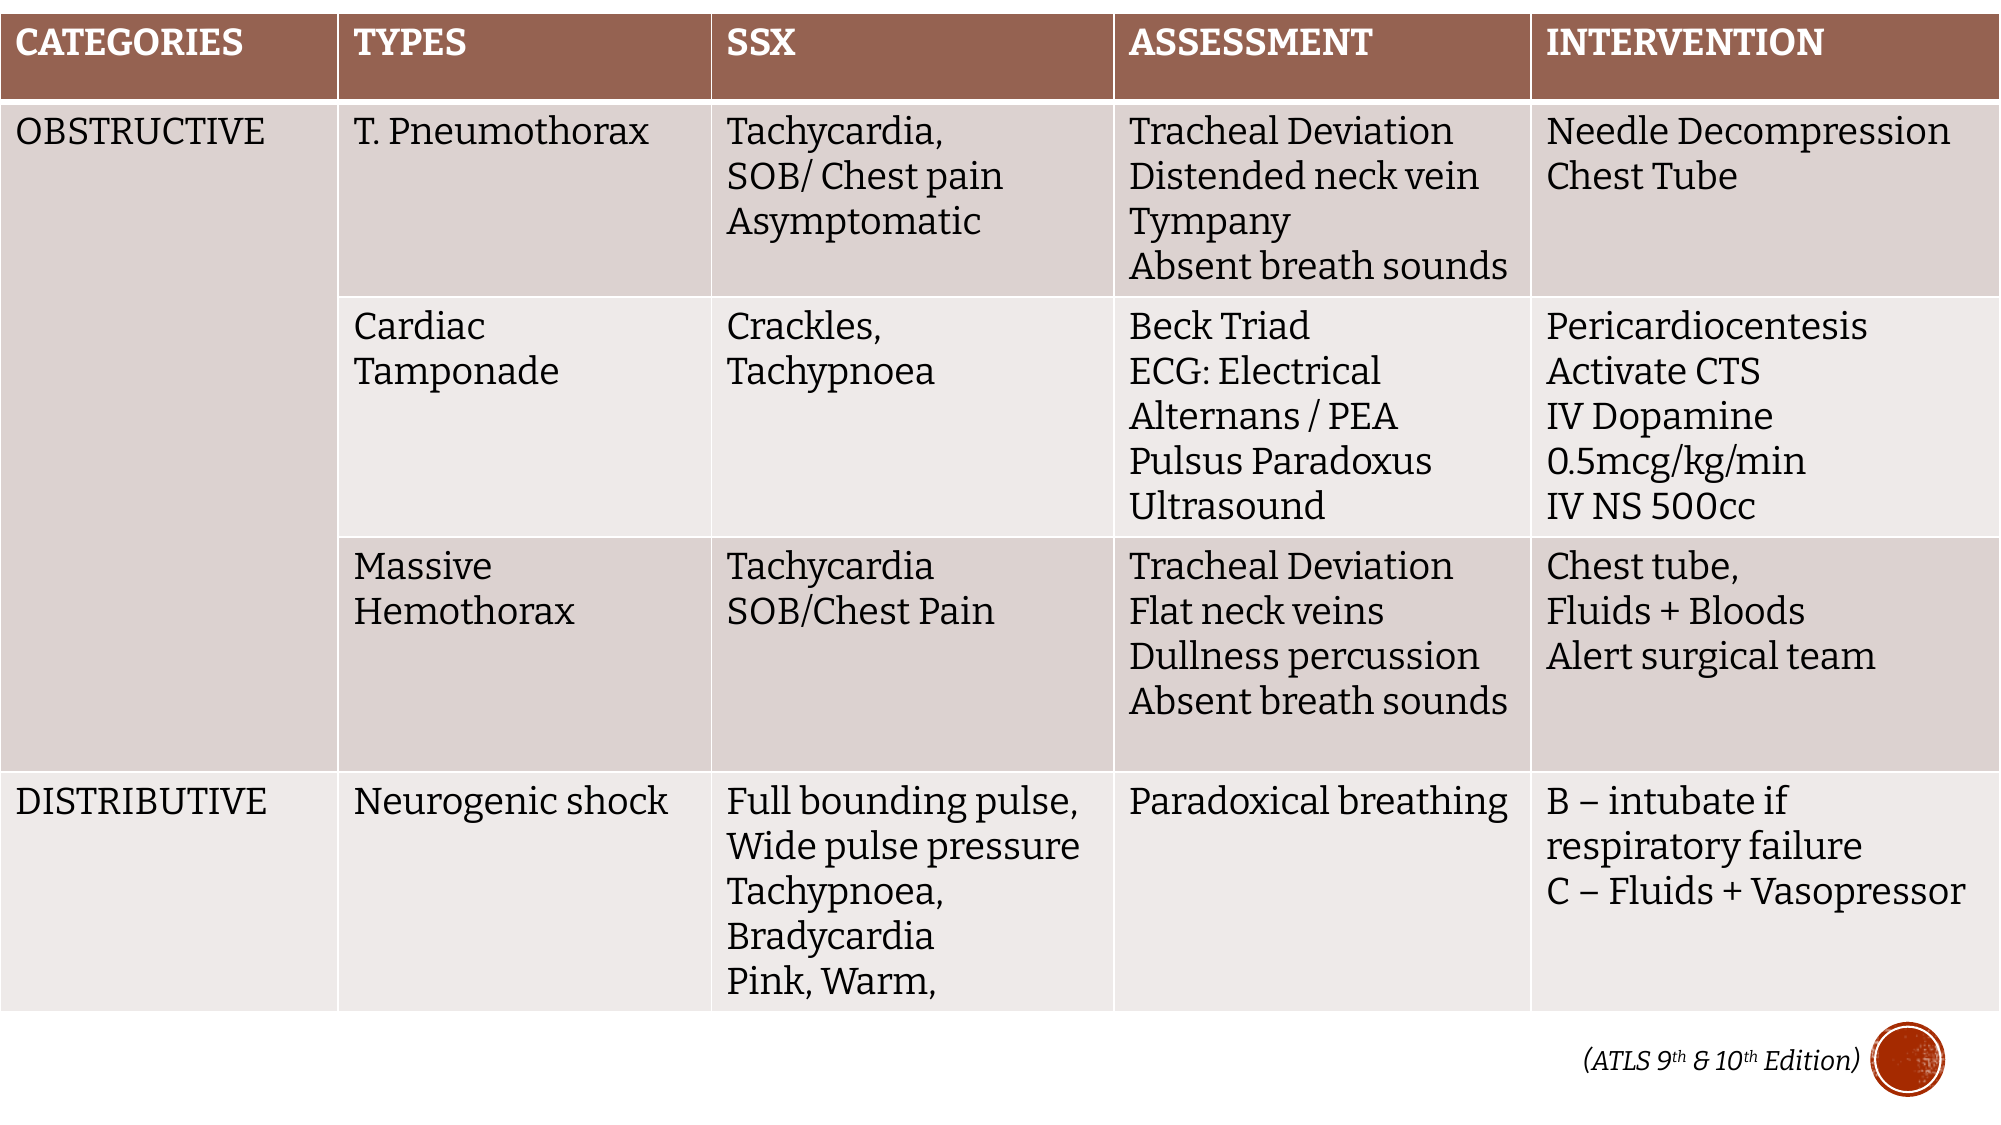

| CATEGORIES | TYPES | SSX | ASSESSMENT | INTERVENTION |
| --- | --- | --- | --- | --- |
| OBSTRUCTIVE | T. Pneumothorax | Tachycardia, SOB/ Chest pain Asymptomatic | Tracheal Deviation Distended neck vein Tympany Absent breath sounds | Needle Decompression Chest Tube |
|  | Cardiac Tamponade | Crackles, Tachypnoea | Beck Triad ECG: Electrical Alternans / PEA Pulsus Paradoxus Ultrasound | Pericardiocentesis Activate CTS IV Dopamine 0.5mcg/kg/min IV NS 500cc |
|  | Massive Hemothorax | Tachycardia SOB/Chest Pain | Tracheal Deviation Flat neck veins Dullness percussion Absent breath sounds | Chest tube, Fluids + Bloods Alert surgical team |
| DISTRIBUTIVE | Neurogenic shock | Full bounding pulse, Wide pulse pressure Tachypnoea, Bradycardia Pink, Warm, | Paradoxical breathing | B – intubate if respiratory failure C – Fluids + Vasopressor |
#
(ATLS 9th & 10th Edition)